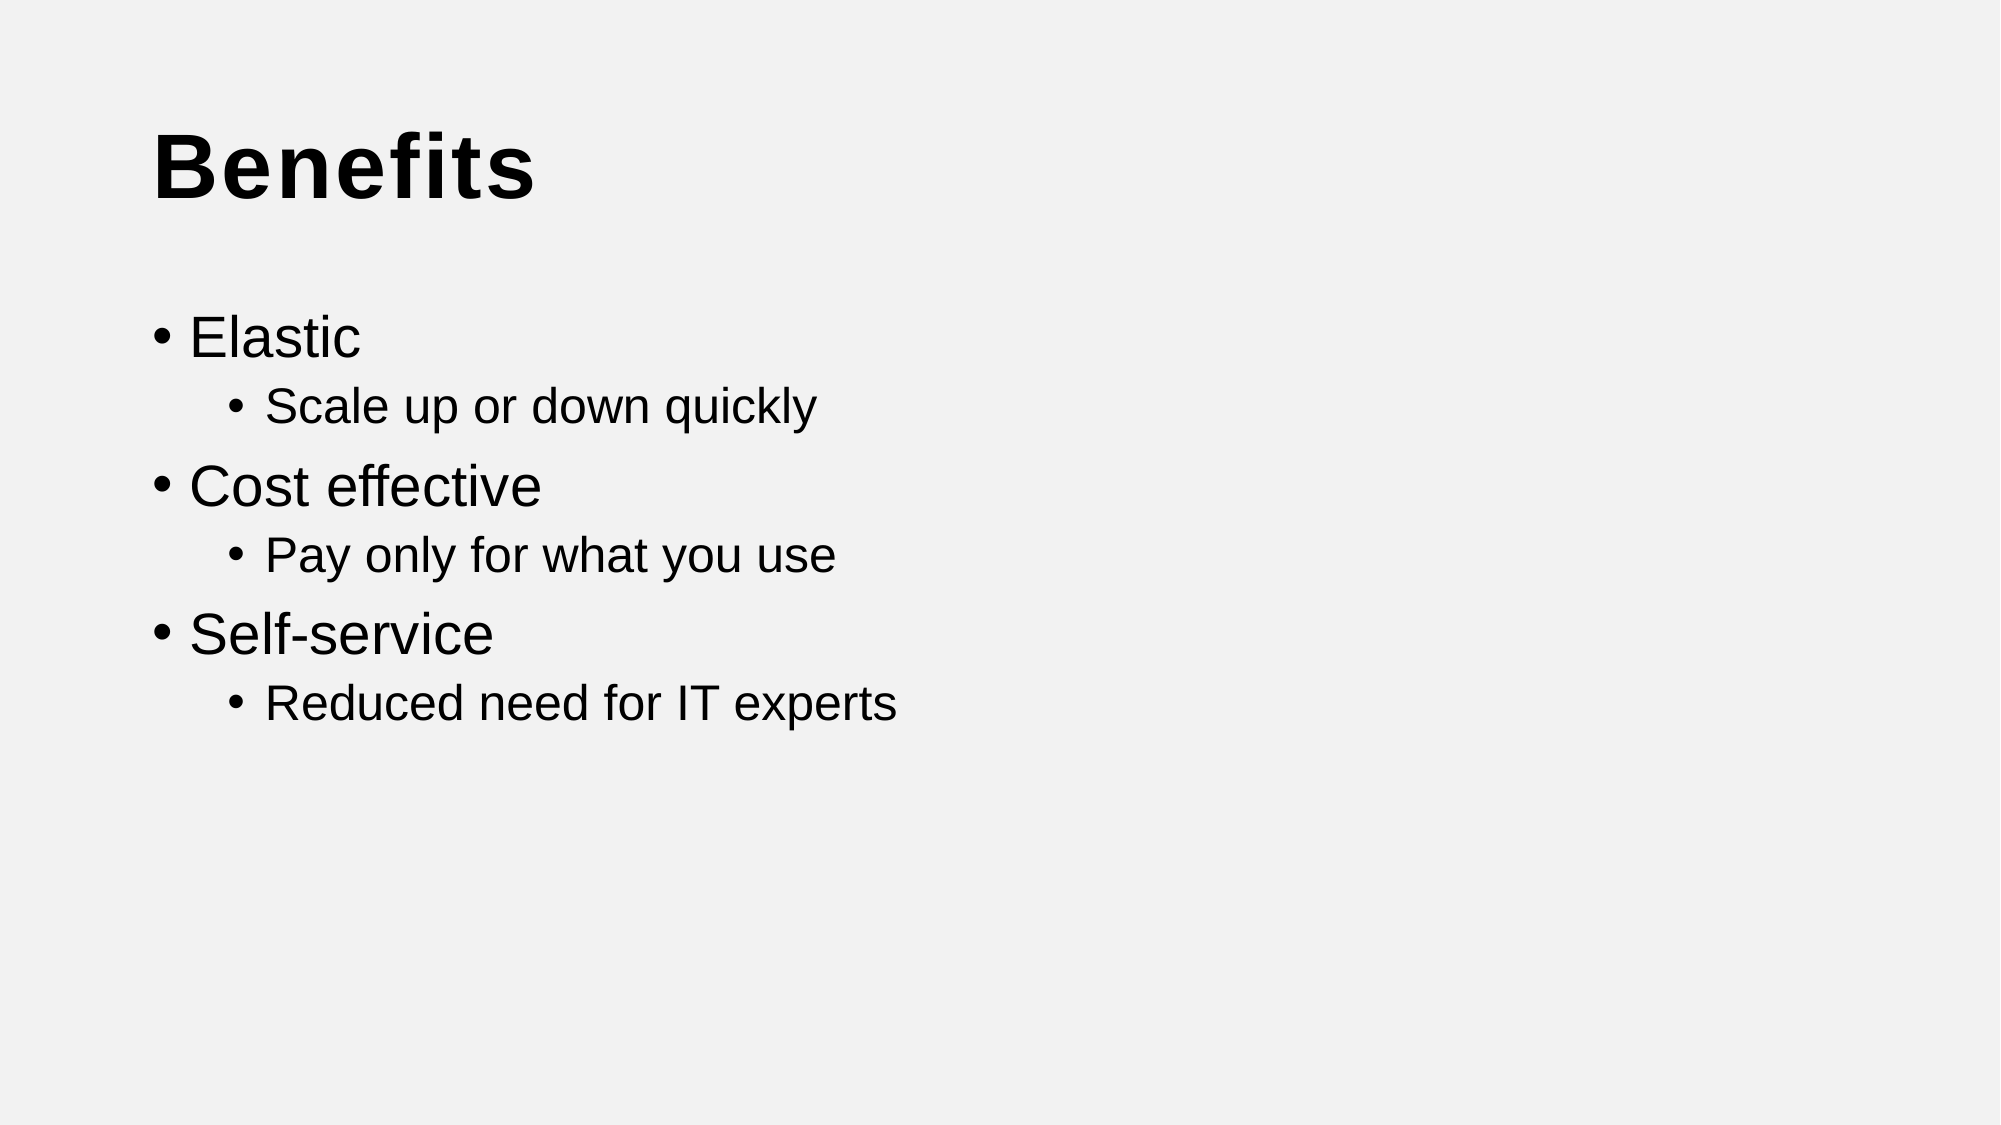

# Benefits
Elastic
Scale up or down quickly
Cost effective
Pay only for what you use
Self-service
Reduced need for IT experts